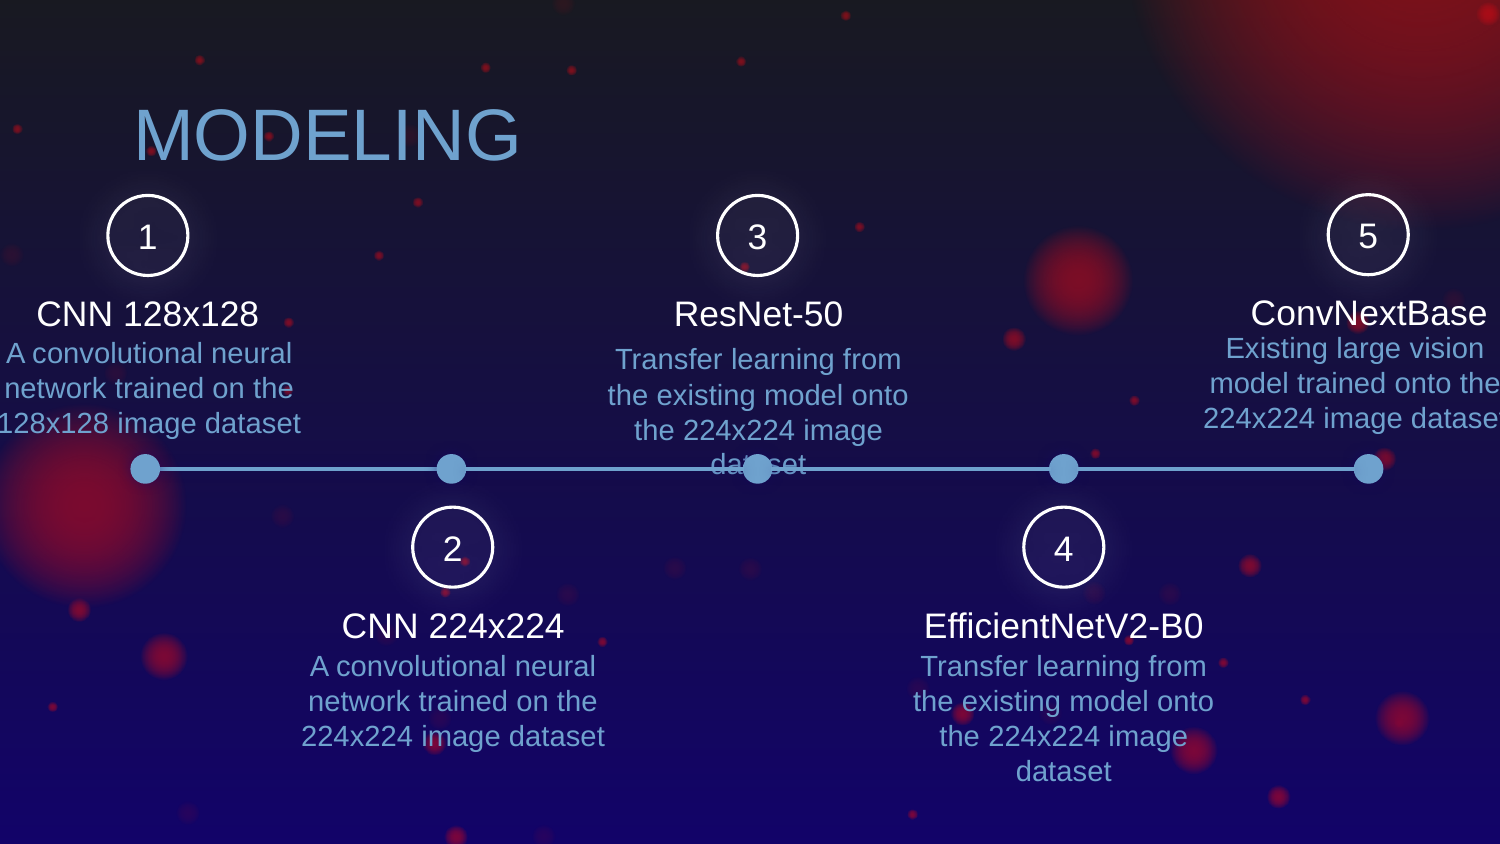

# MODELING
5
1
3
ConvNextBase
CNN 128x128
ResNet-50
Existing large vision model trained onto the 224x224 image dataset
A convolutional neural network trained on the 128x128 image dataset
Transfer learning from the existing model onto the 224x224 image dataset

2
4
CNN 224x224
EfficientNetV2-B0
A convolutional neural network trained on the 224x224 image dataset
Transfer learning from the existing model onto the 224x224 image dataset